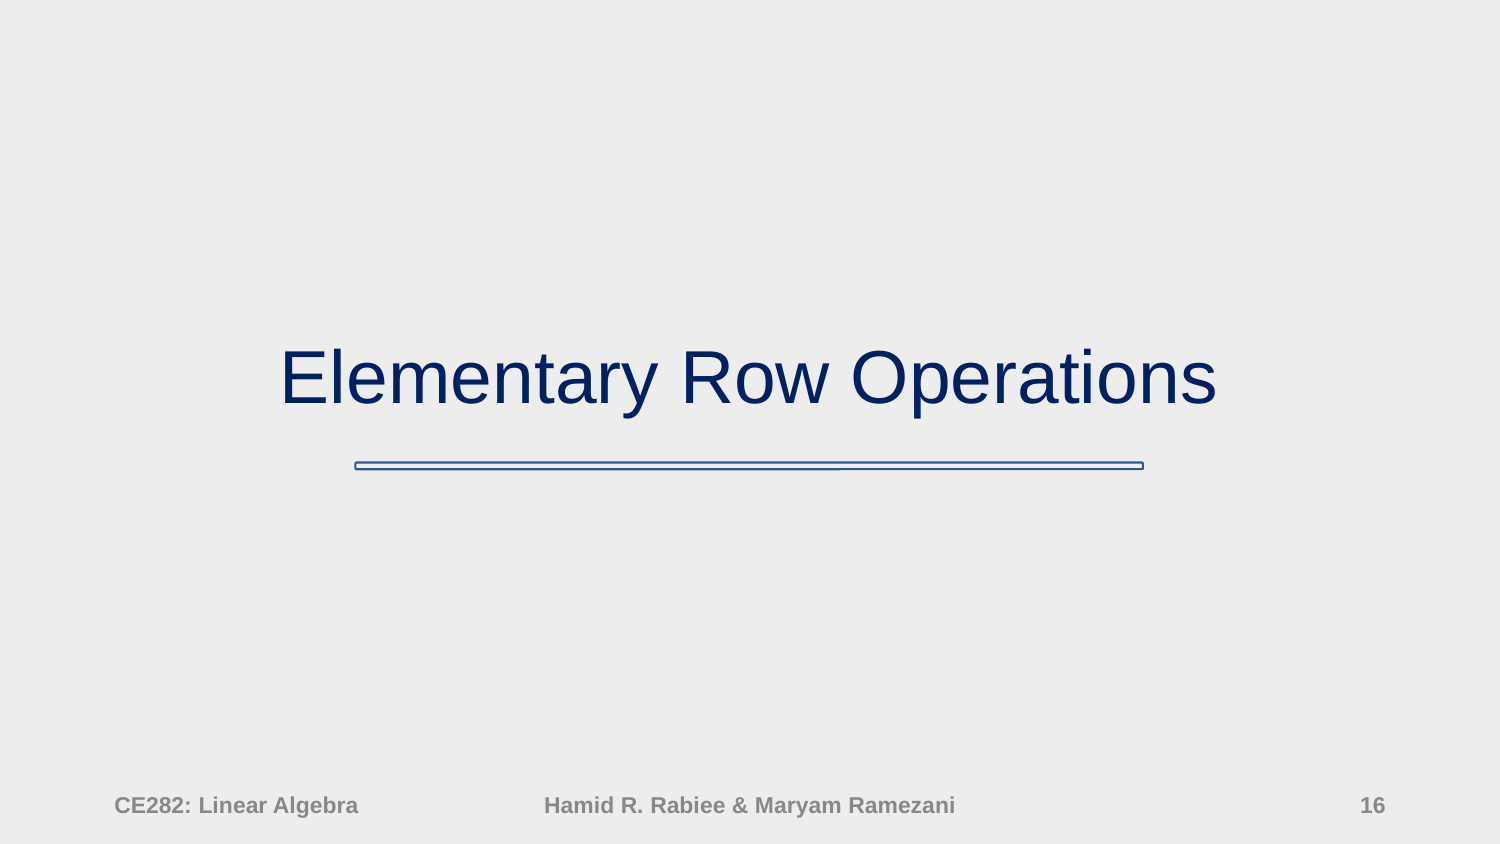

# Elementary Row Operations
CE282: Linear Algebra
Hamid R. Rabiee & Maryam Ramezani
16